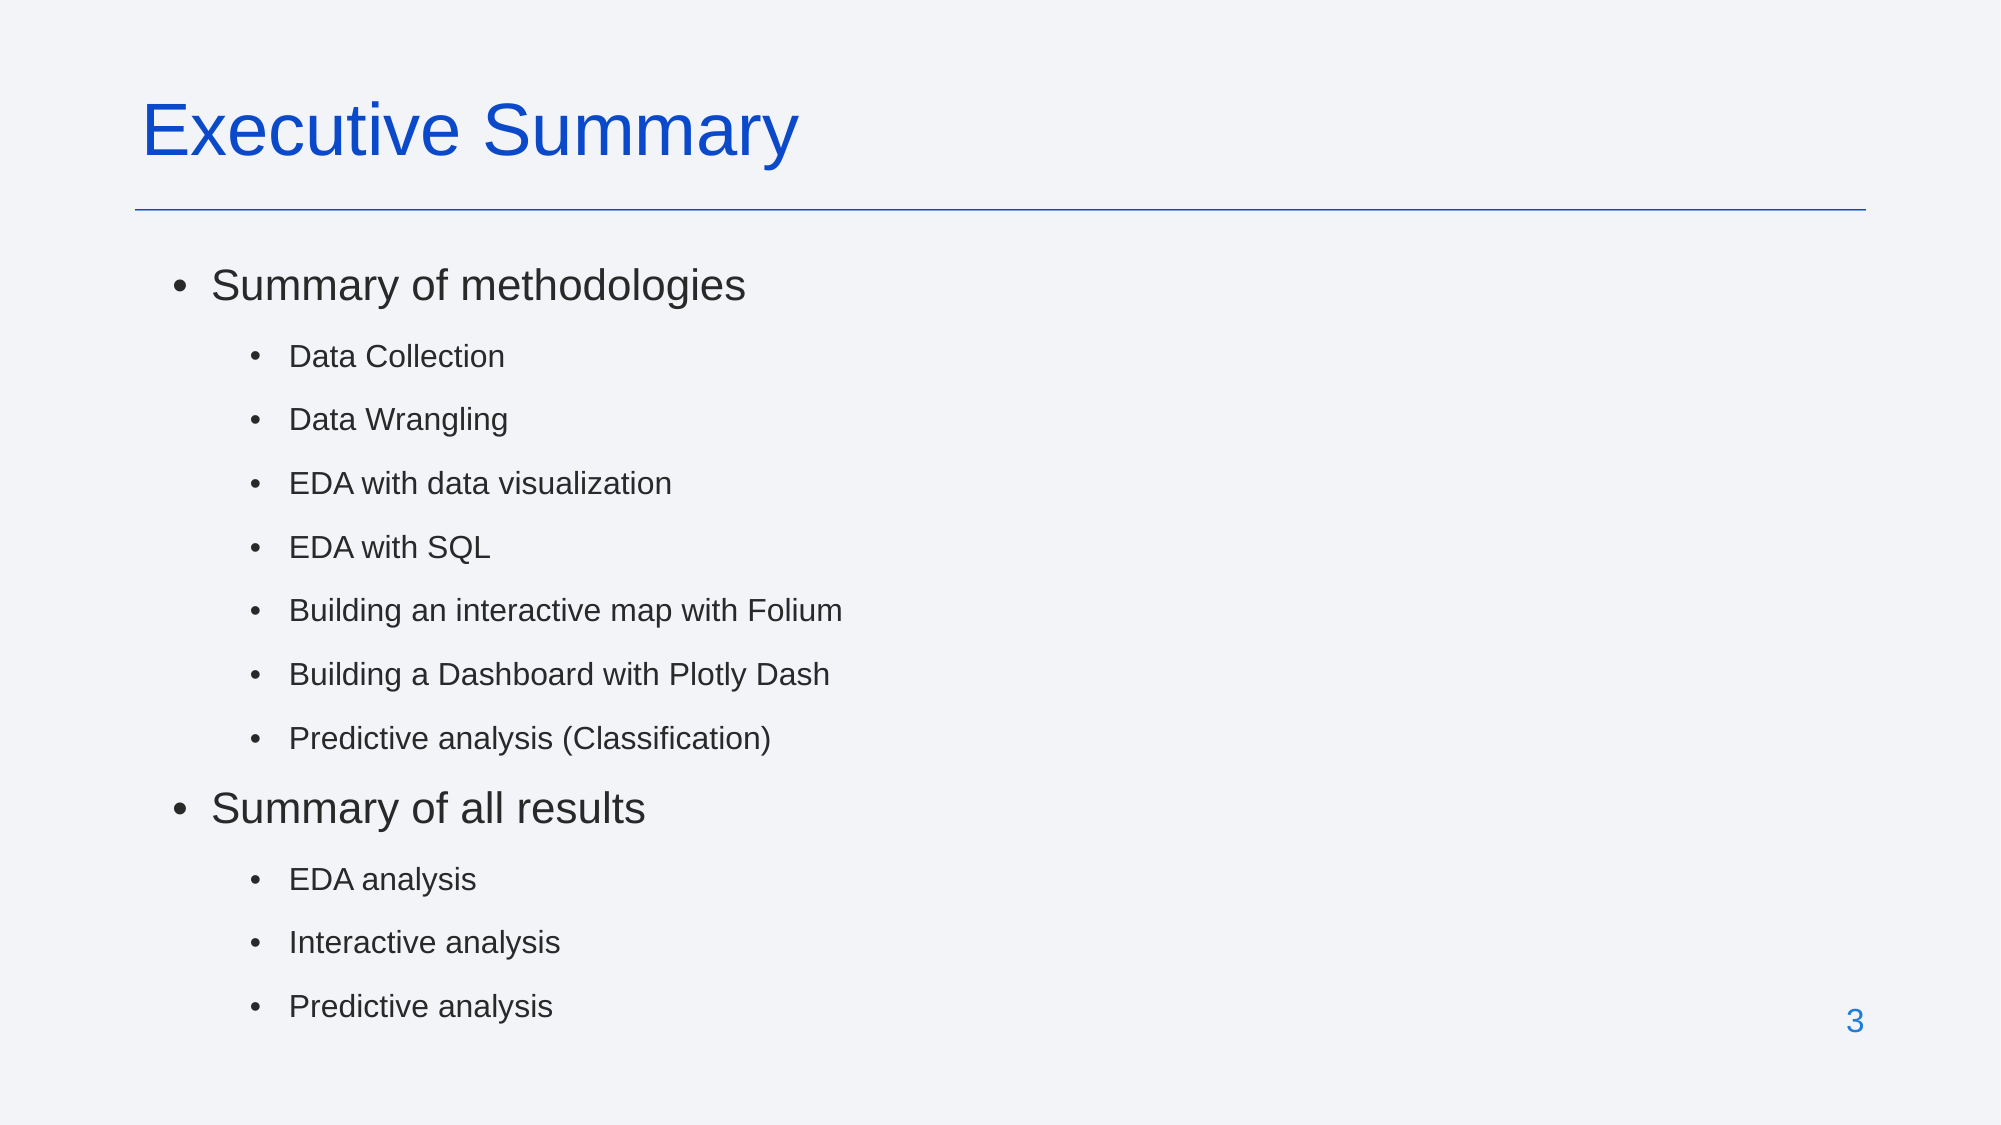

Executive Summary
Summary of methodologies
Data Collection
Data Wrangling
EDA with data visualization
EDA with SQL
Building an interactive map with Folium
Building a Dashboard with Plotly Dash
Predictive analysis (Classification)
Summary of all results
EDA analysis
Interactive analysis
Predictive analysis
3